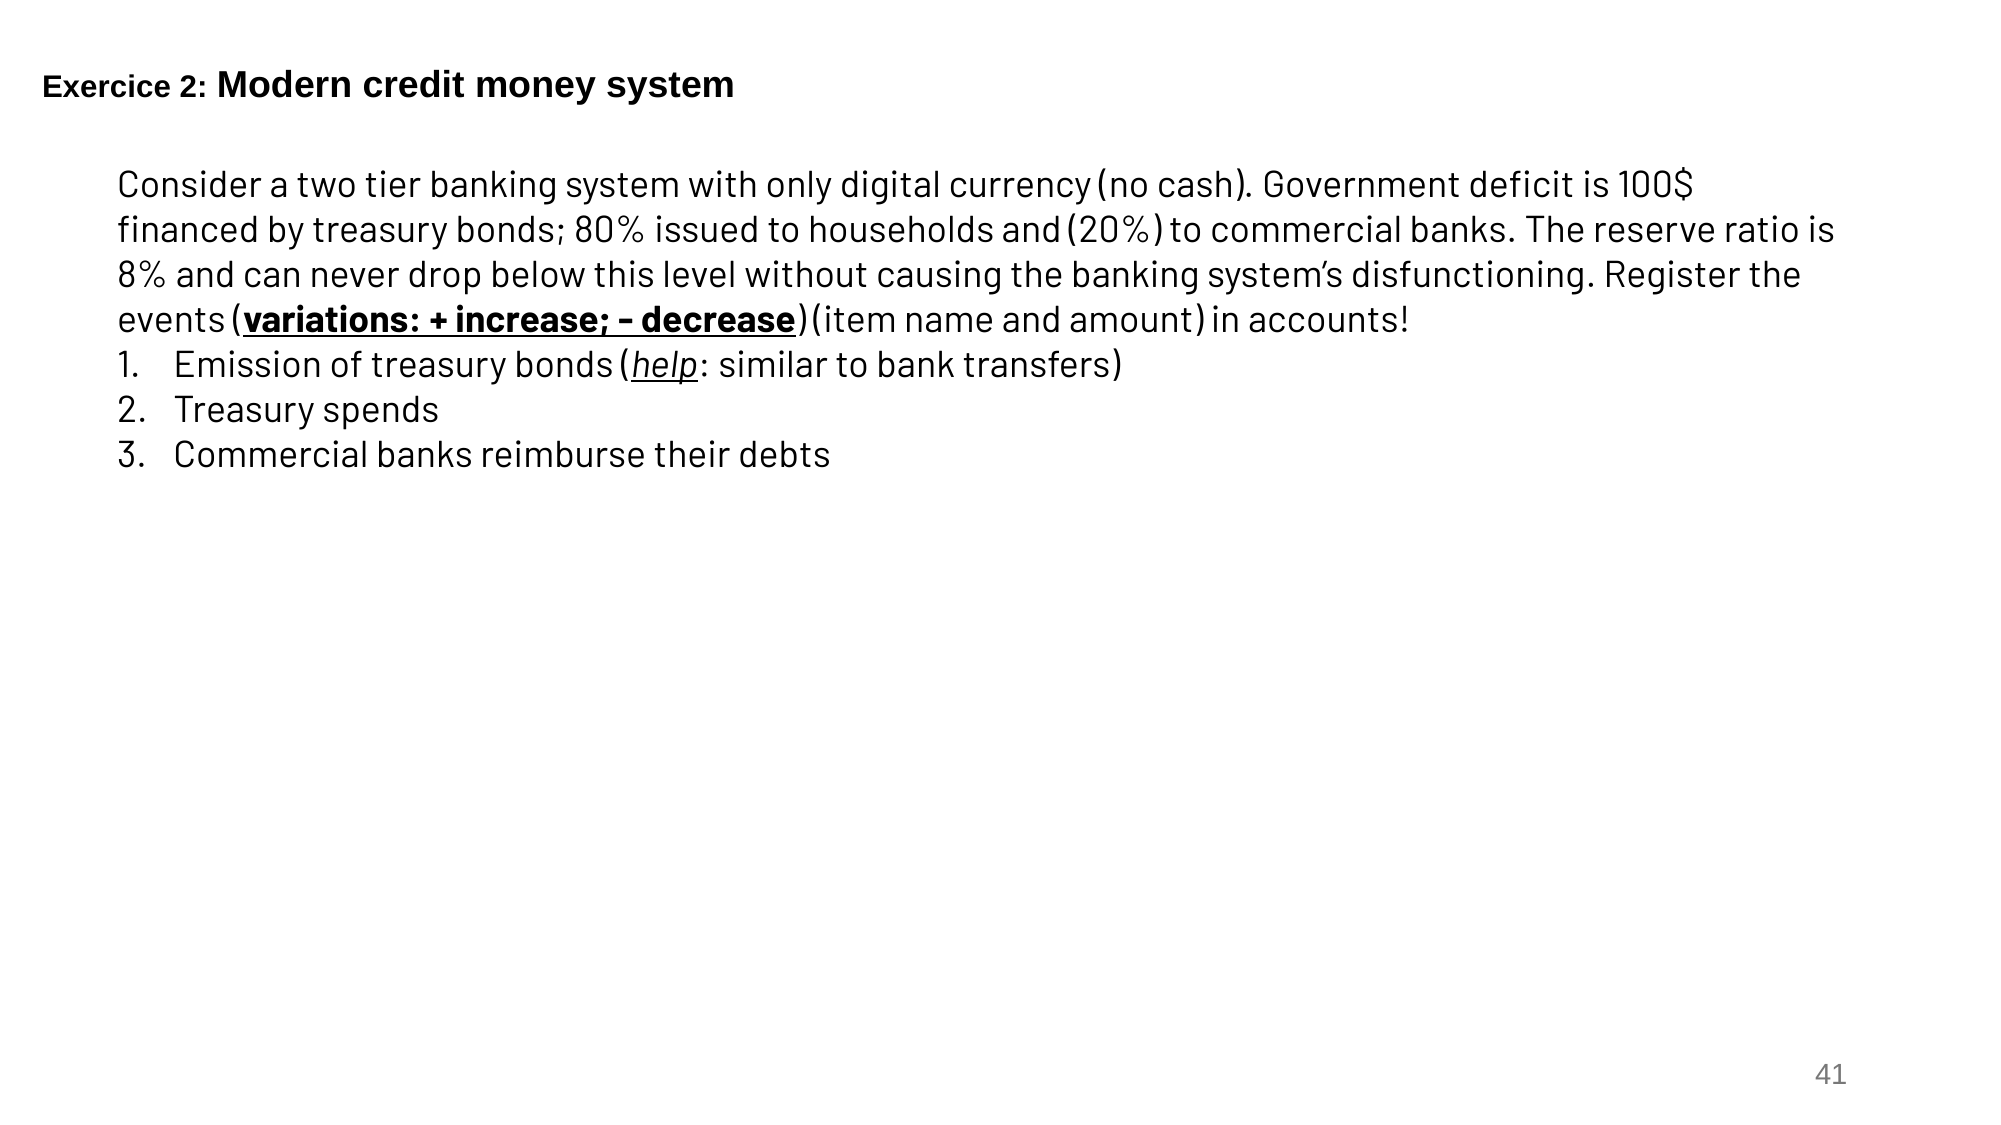

Exercice 2: Modern credit money system
Consider a two tier banking system with only digital currency (no cash). Government deficit is 100$ financed by treasury bonds; 80% issued to households and (20%) to commercial banks. The reserve ratio is 8% and can never drop below this level without causing the banking system’s disfunctioning. Register the events (variations: + increase; - decrease) (item name and amount) in accounts!
Emission of treasury bonds (help: similar to bank transfers)
Treasury spends
Commercial banks reimburse their debts
41